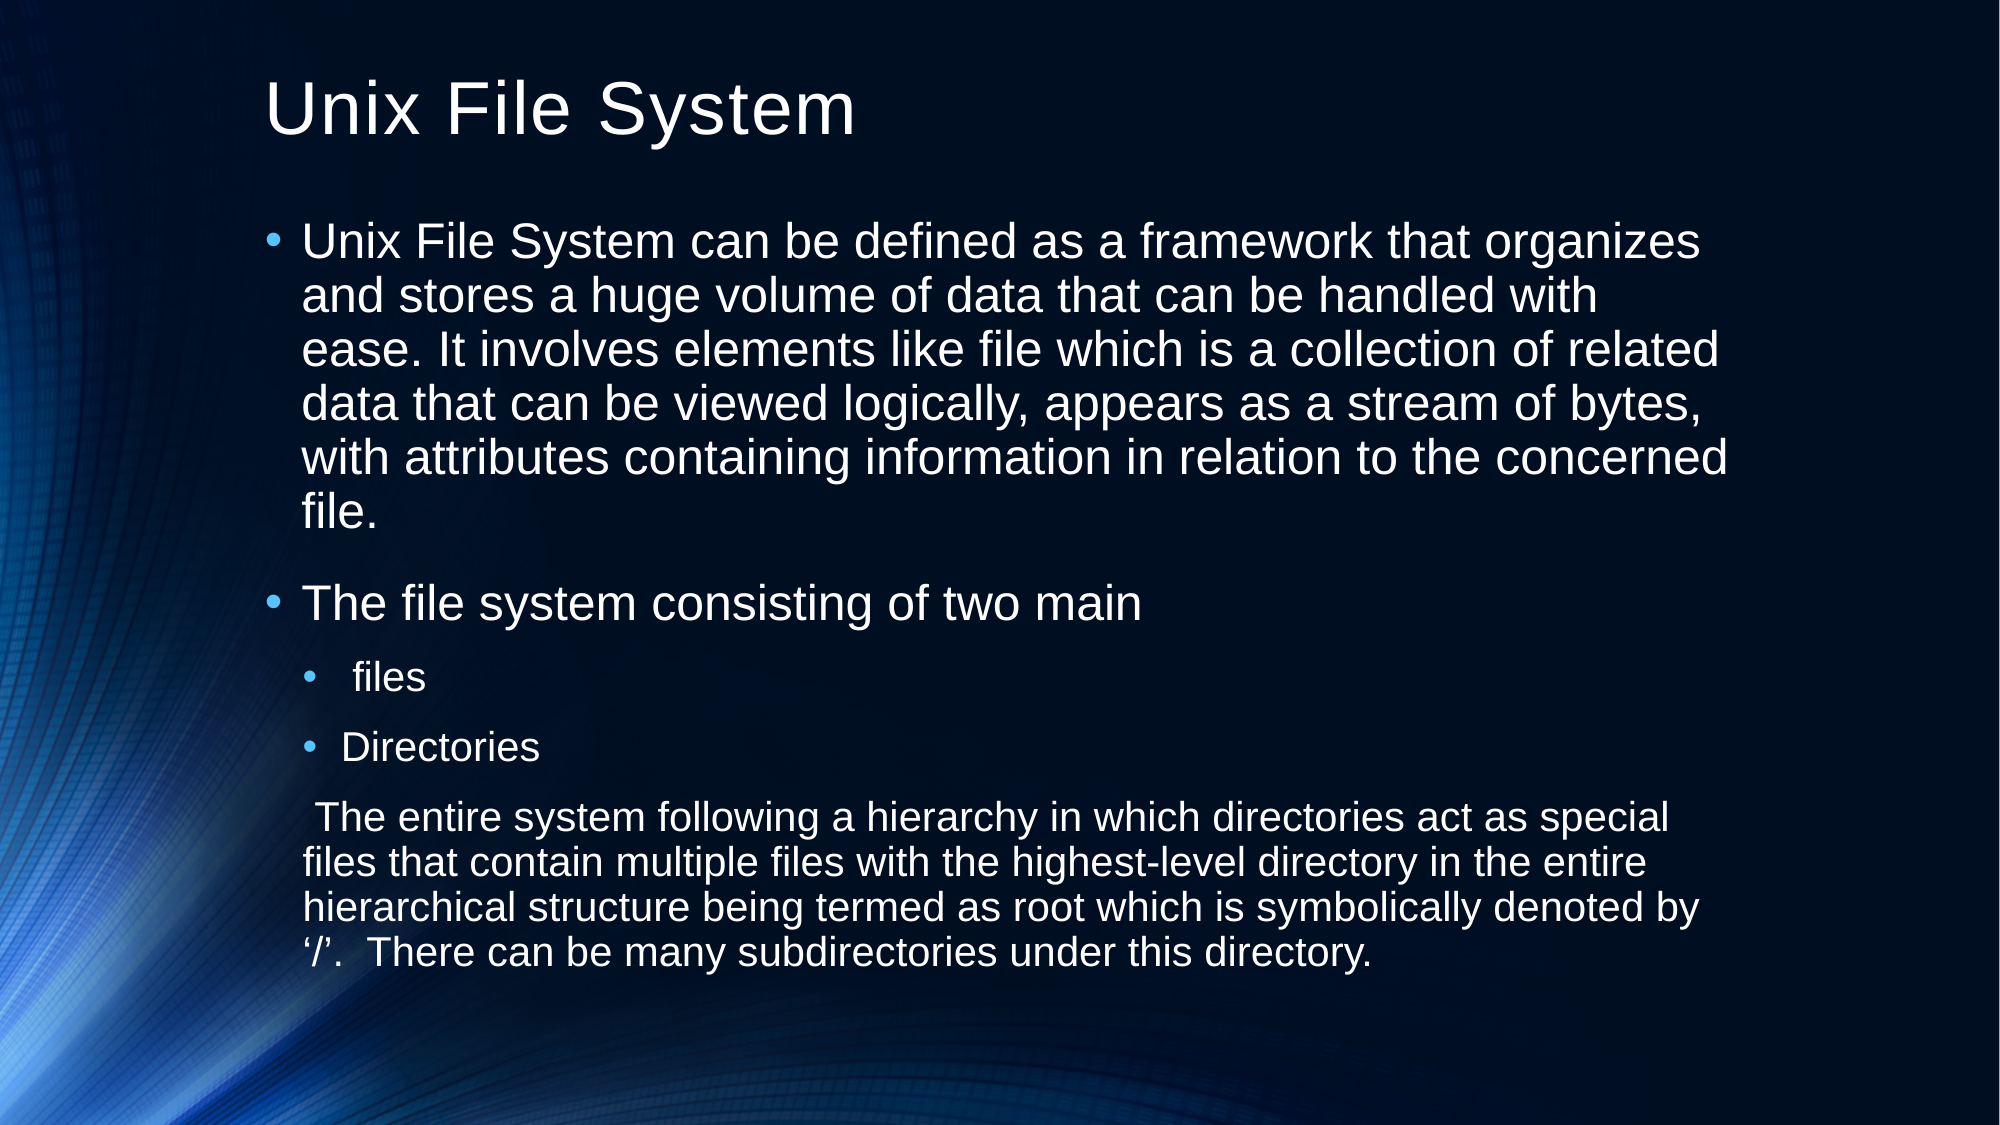

# Unix File System
Unix File System can be defined as a framework that organizes and stores a huge volume of data that can be handled with ease. It involves elements like file which is a collection of related data that can be viewed logically, appears as a stream of bytes, with attributes containing information in relation to the concerned file.
The file system consisting of two main
 files
Directories
 The entire system following a hierarchy in which directories act as special files that contain multiple files with the highest-level directory in the entire hierarchical structure being termed as root which is symbolically denoted by ‘/’.  There can be many subdirectories under this directory.